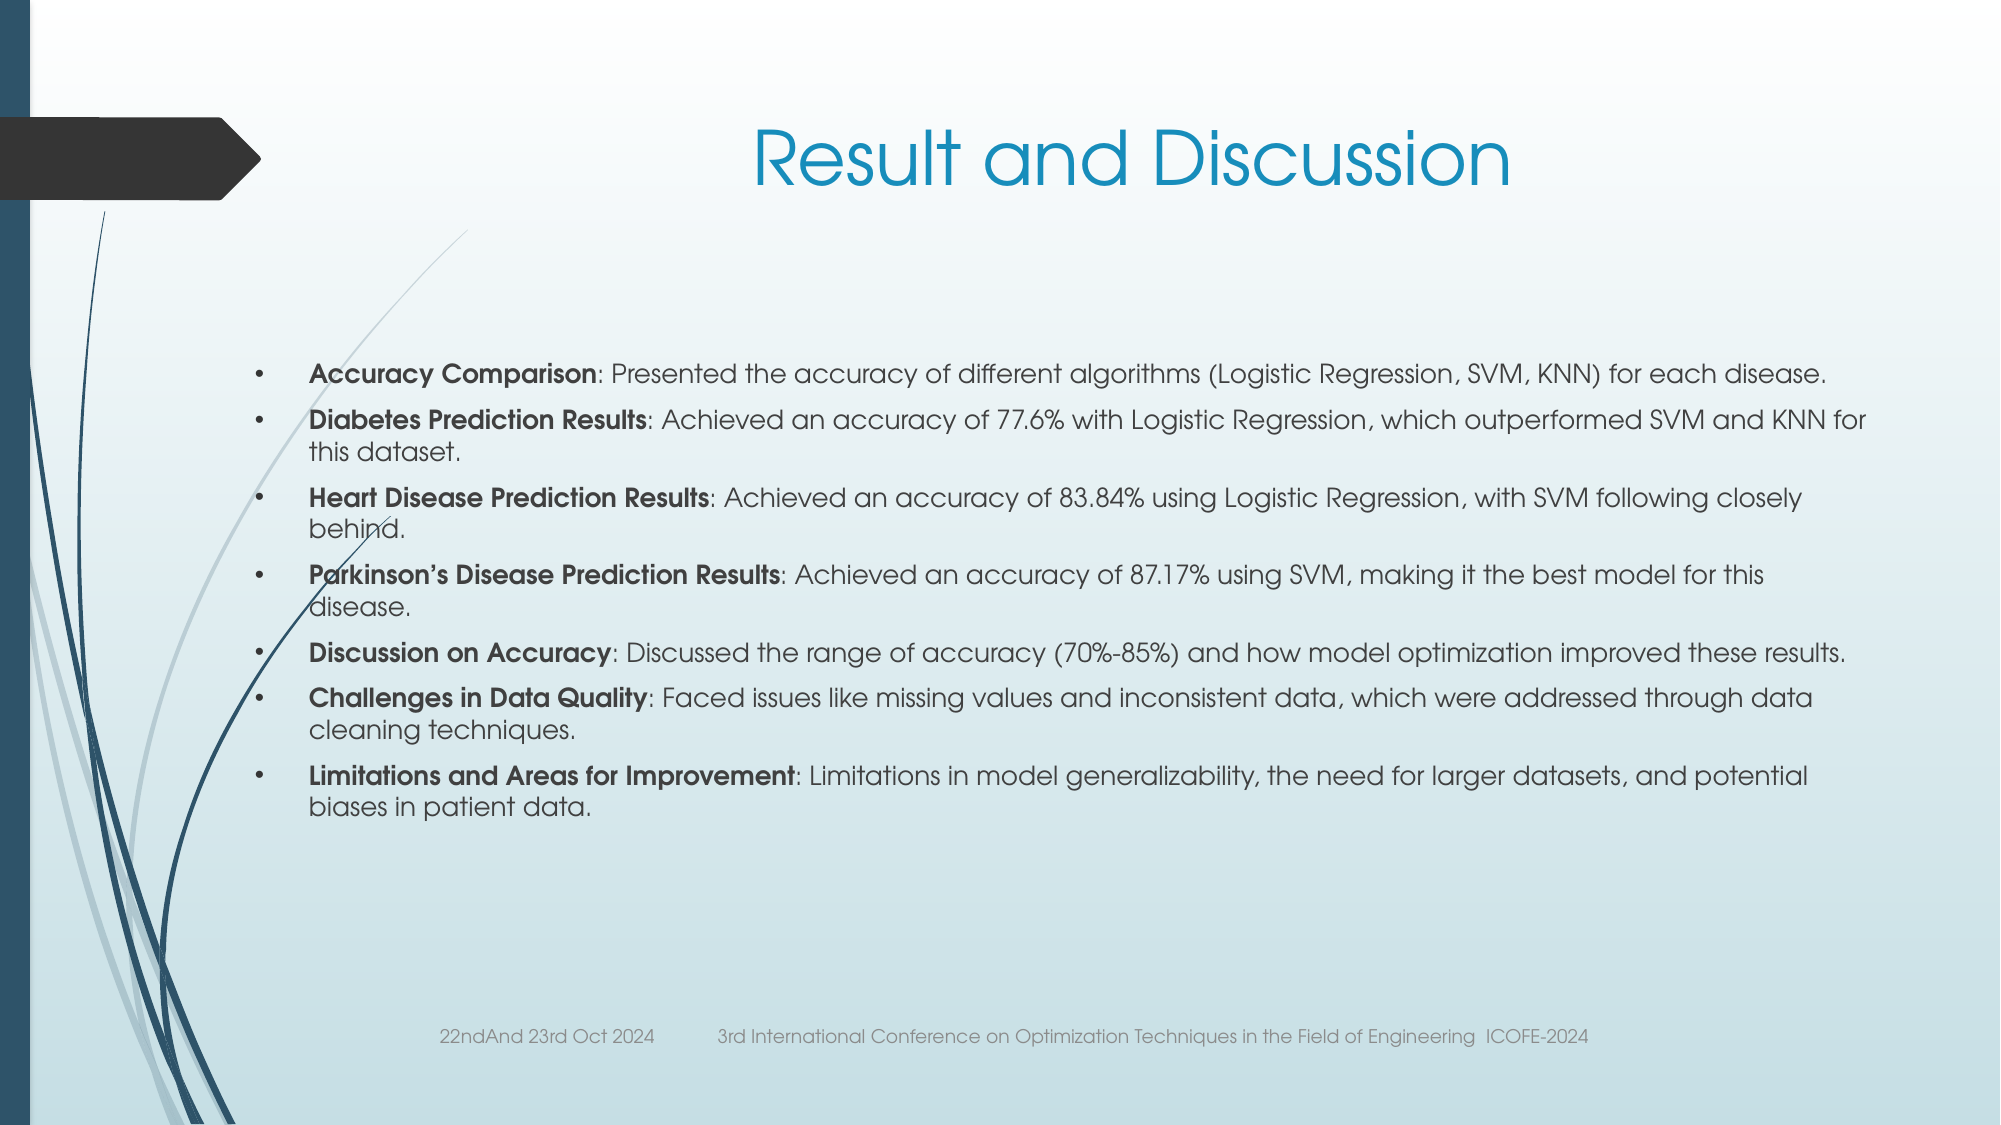

# Result and Discussion
16
Accuracy Comparison: Presented the accuracy of different algorithms (Logistic Regression, SVM, KNN) for each disease.
Diabetes Prediction Results: Achieved an accuracy of 77.6% with Logistic Regression, which outperformed SVM and KNN for this dataset.
Heart Disease Prediction Results: Achieved an accuracy of 83.84% using Logistic Regression, with SVM following closely behind.
Parkinson’s Disease Prediction Results: Achieved an accuracy of 87.17% using SVM, making it the best model for this disease.
Discussion on Accuracy: Discussed the range of accuracy (70%-85%) and how model optimization improved these results.
Challenges in Data Quality: Faced issues like missing values and inconsistent data, which were addressed through data cleaning techniques.
Limitations and Areas for Improvement: Limitations in model generalizability, the need for larger datasets, and potential biases in patient data.
22ndAnd 23rd Oct 2024            3rd International Conference on Optimization Techniques in the Field of Engineering  ICOFE-2024